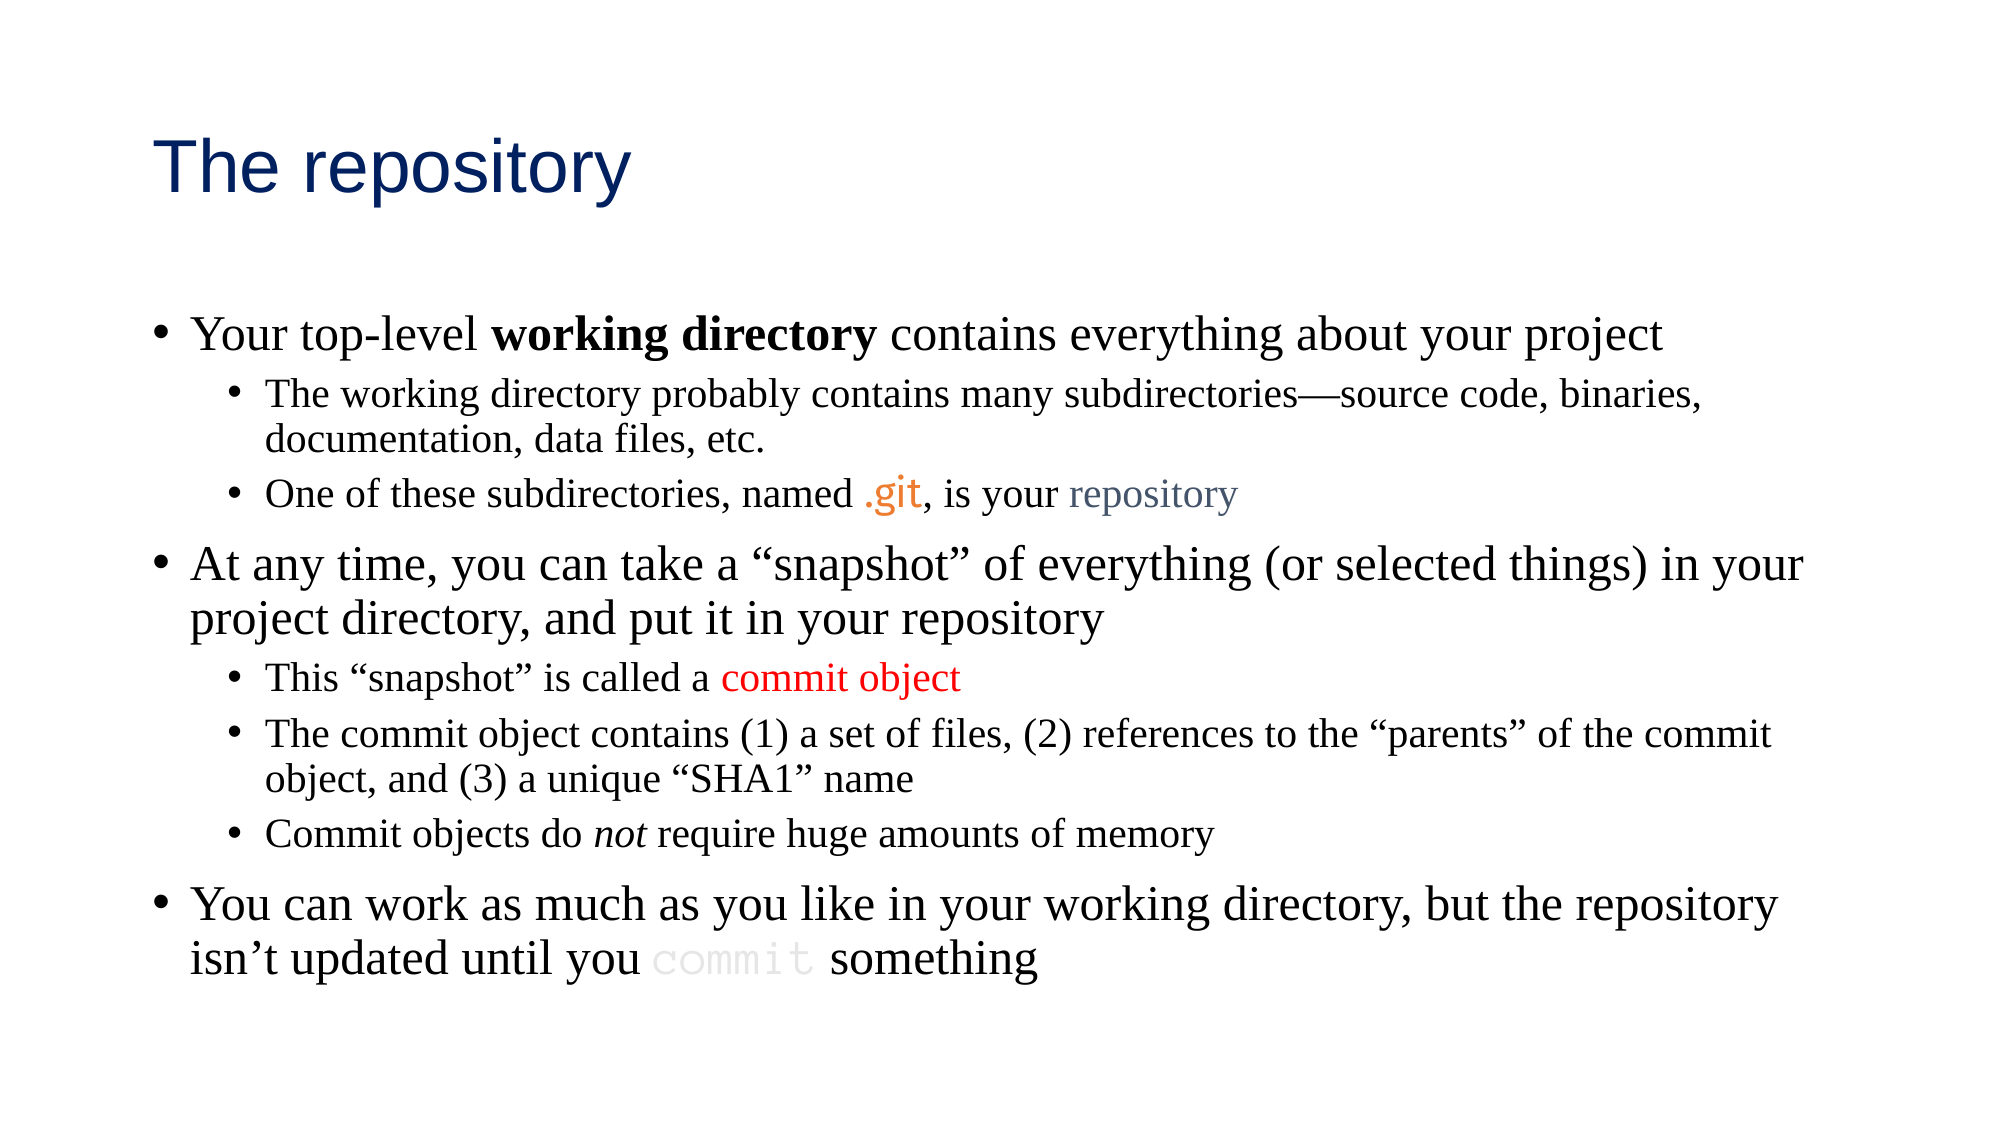

# The repository
Your top-level working directory contains everything about your project
The working directory probably contains many subdirectories—source code, binaries, documentation, data files, etc.
One of these subdirectories, named .git, is your repository
At any time, you can take a “snapshot” of everything (or selected things) in your project directory, and put it in your repository
This “snapshot” is called a commit object
The commit object contains (1) a set of files, (2) references to the “parents” of the commit object, and (3) a unique “SHA1” name
Commit objects do not require huge amounts of memory
You can work as much as you like in your working directory, but the repository isn’t updated until you commit something